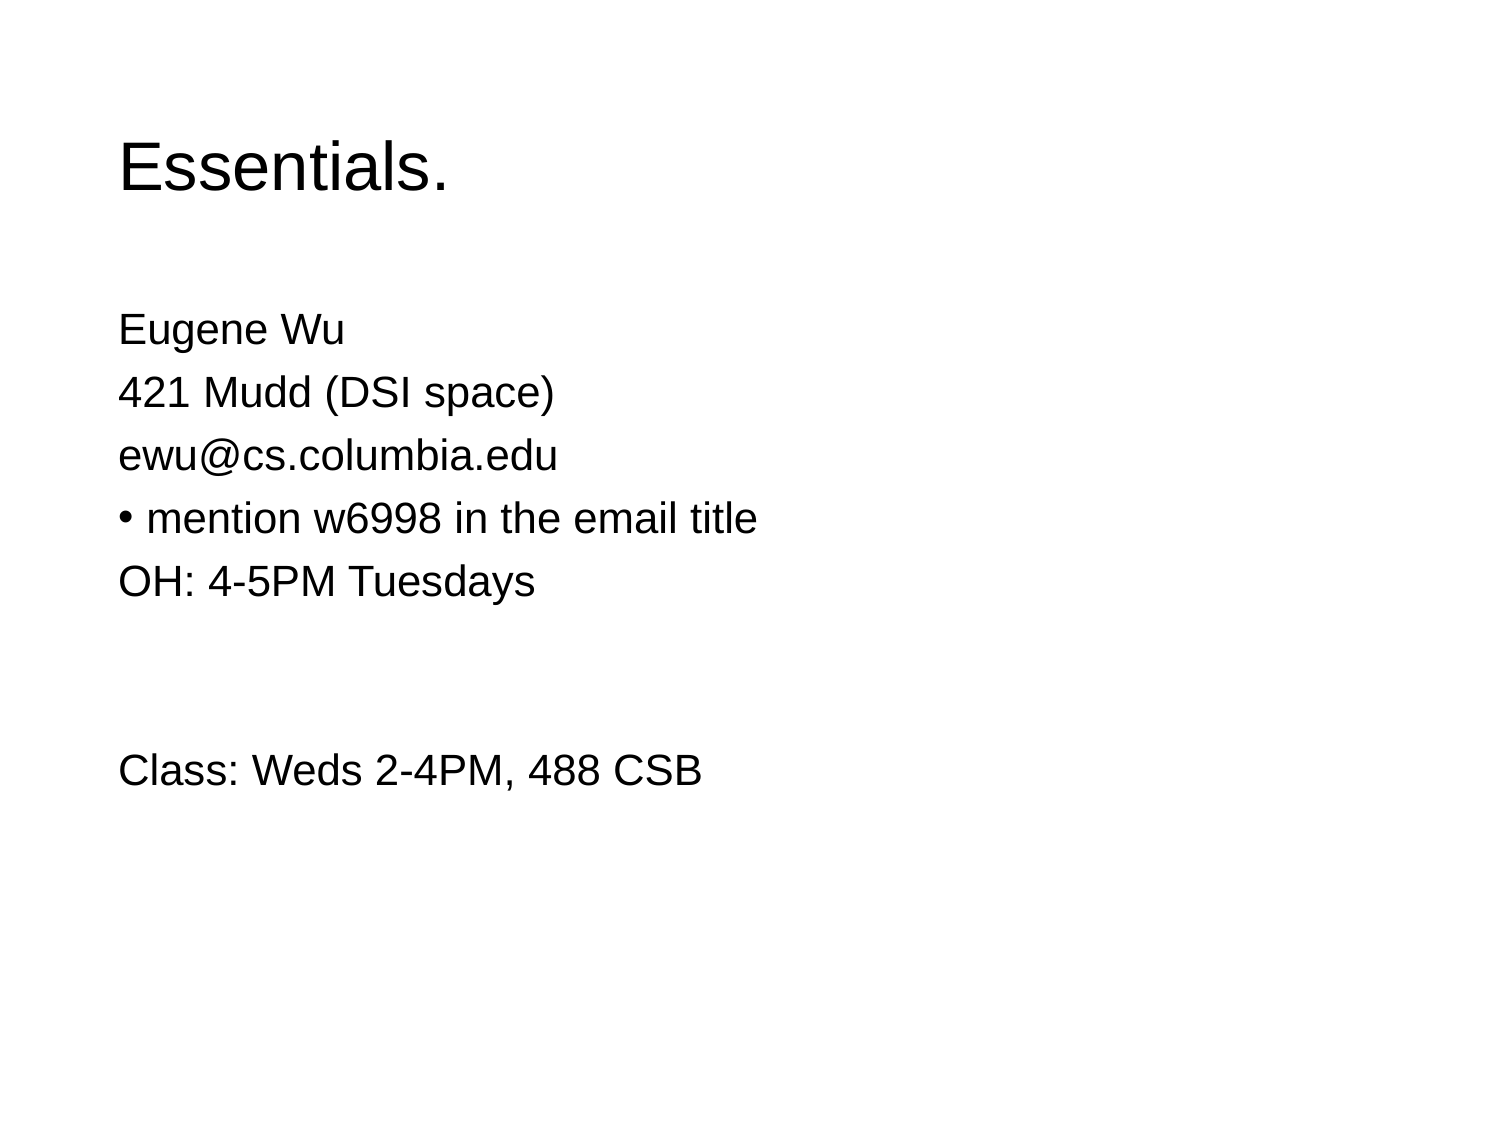

# Essentials.
Eugene Wu
421 Mudd (DSI space)
ewu@cs.columbia.edu
mention w6998 in the email title
OH: 4-5PM Tuesdays

Class: Weds 2-4PM, 488 CSB